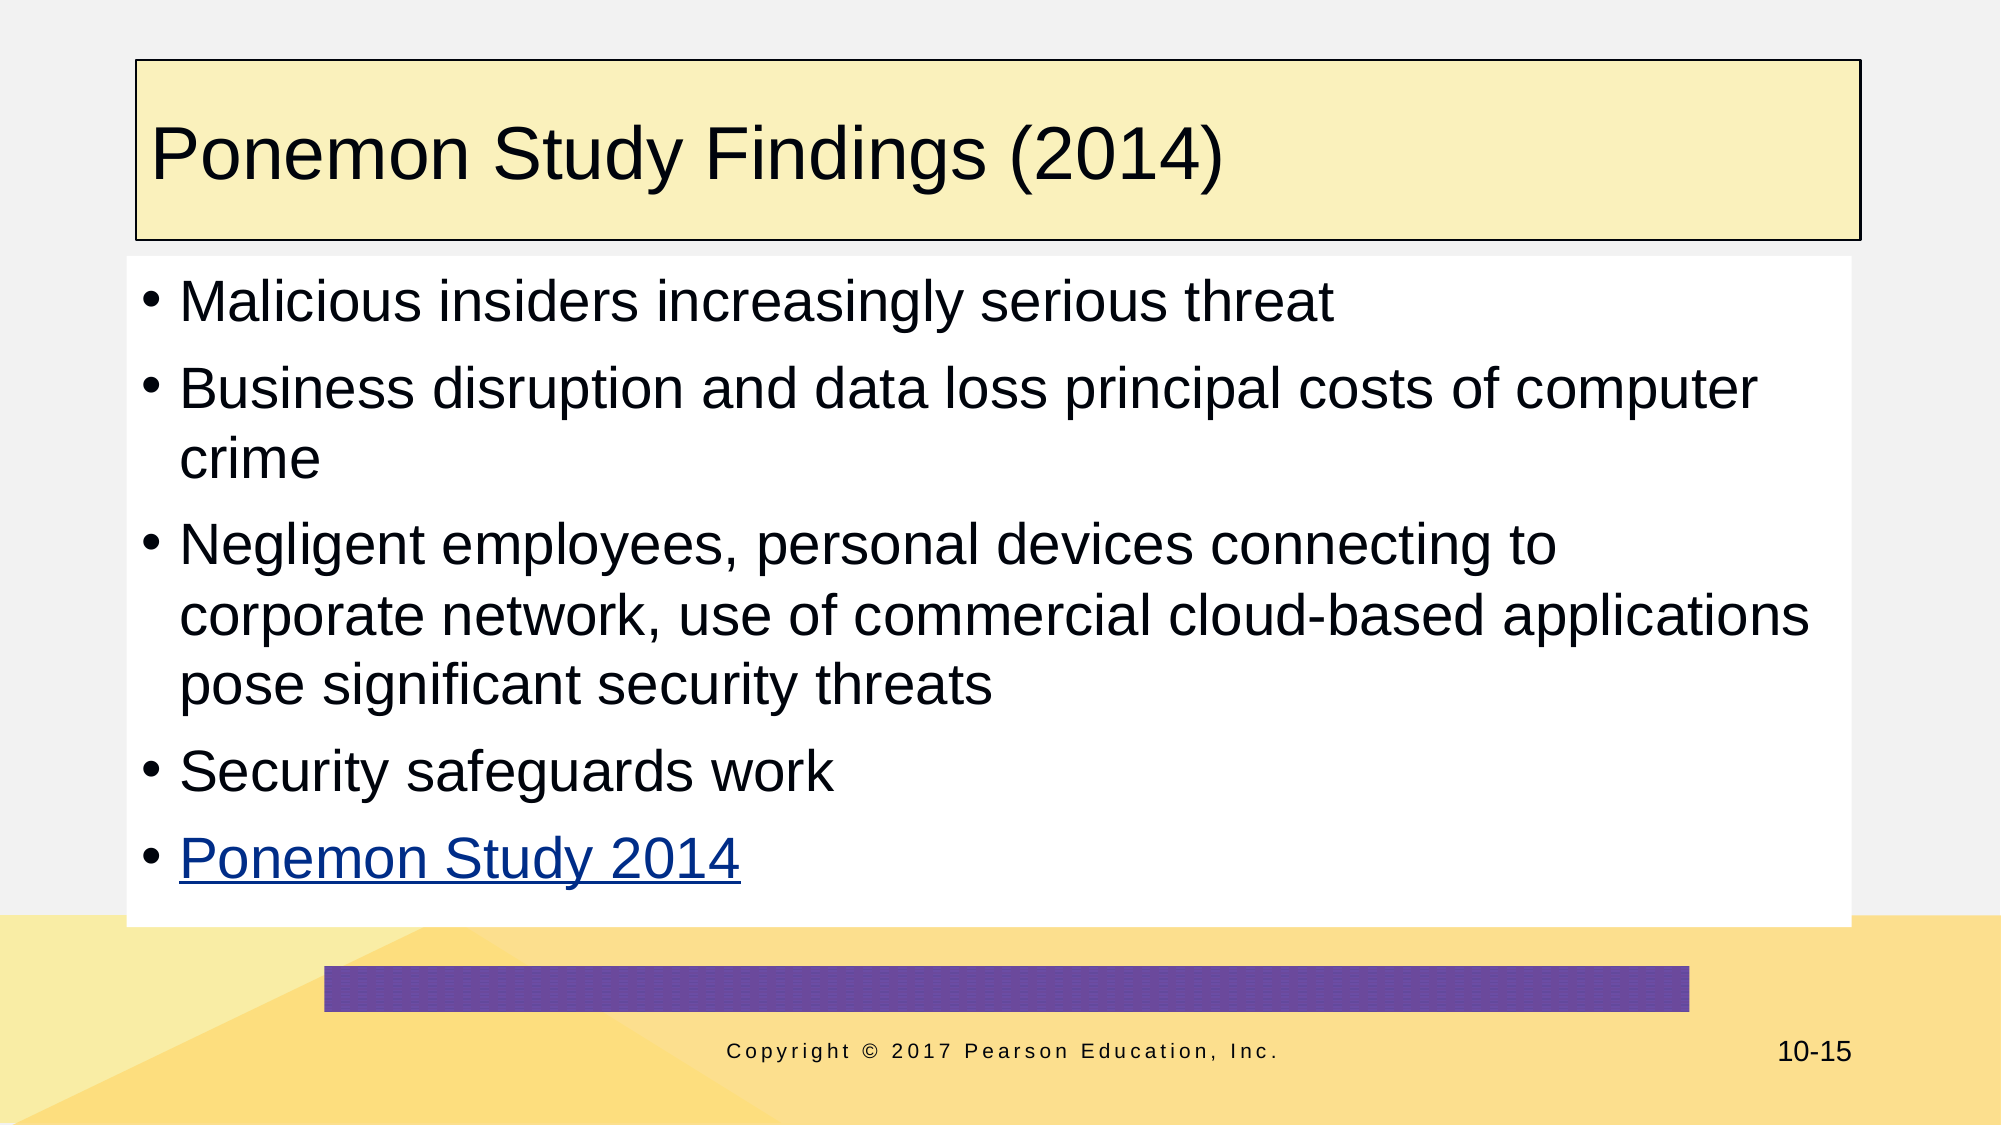

# Ponemon Study Findings (2014)
Malicious insiders increasingly serious threat
Business disruption and data loss principal costs of computer crime
Negligent employees, personal devices connecting to  corporate network, use of commercial cloud-based applications pose significant security threats
Security safeguards work
Ponemon Study 2014
Copyright © 2017 Pearson Education, Inc.